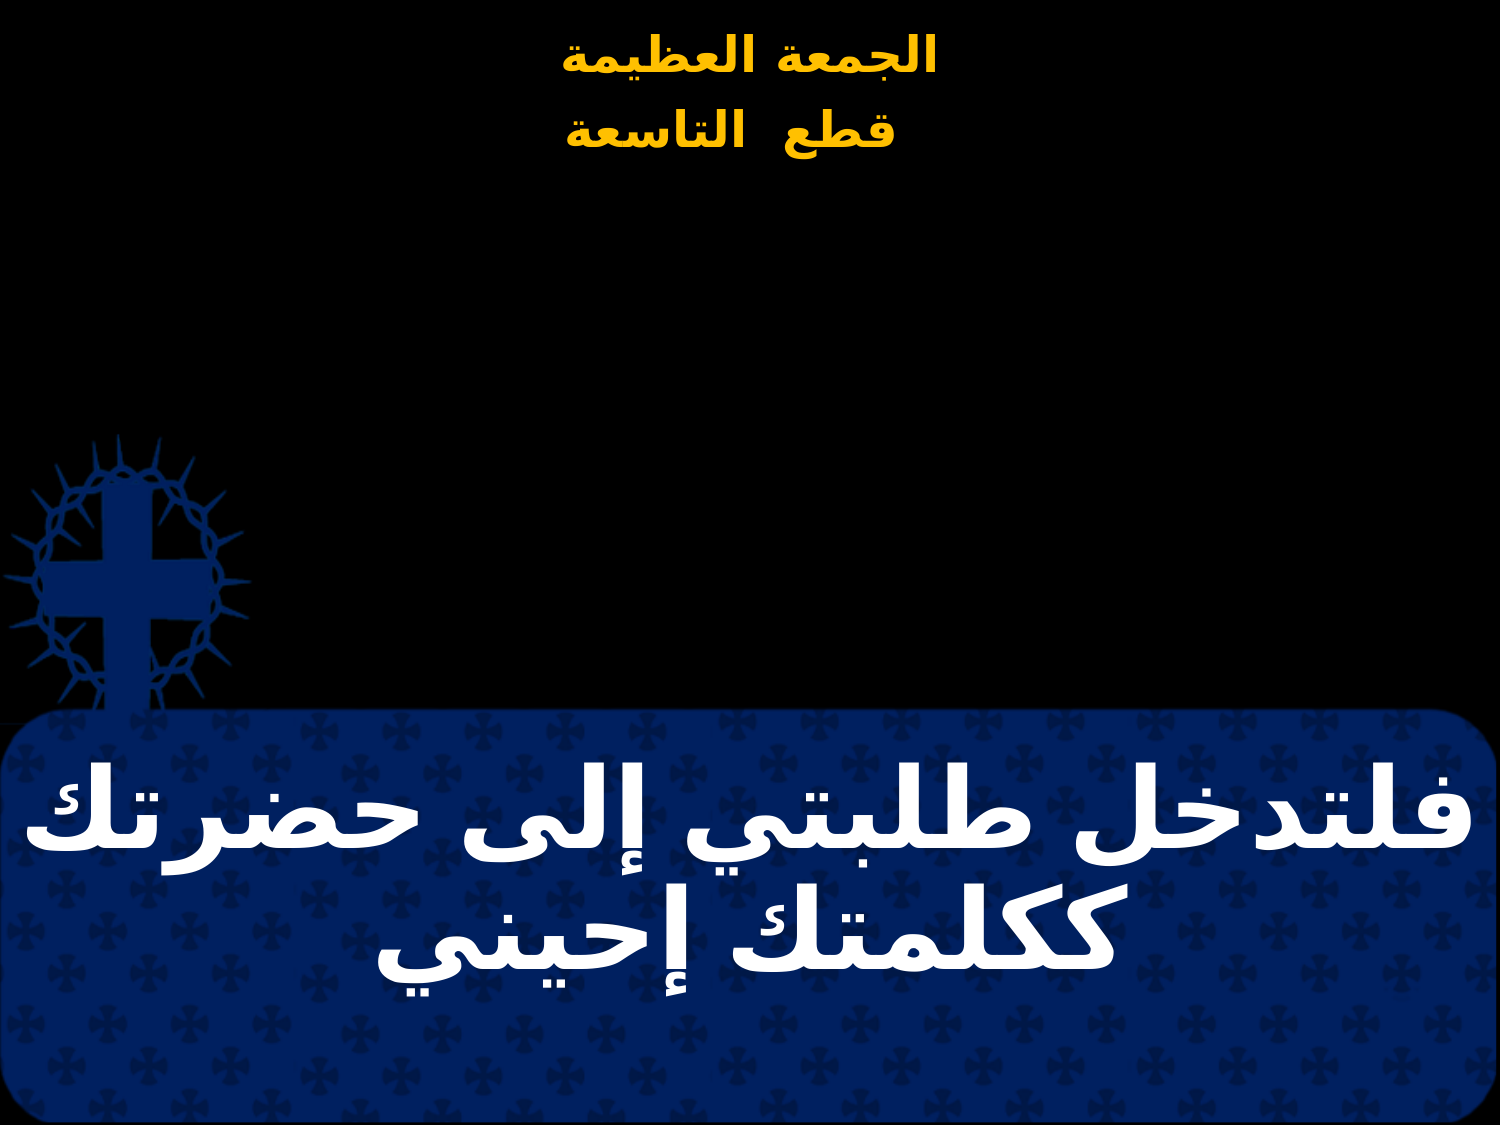

# فلتدخل طلبتي إلى حضرتك ككلمتك إحيني